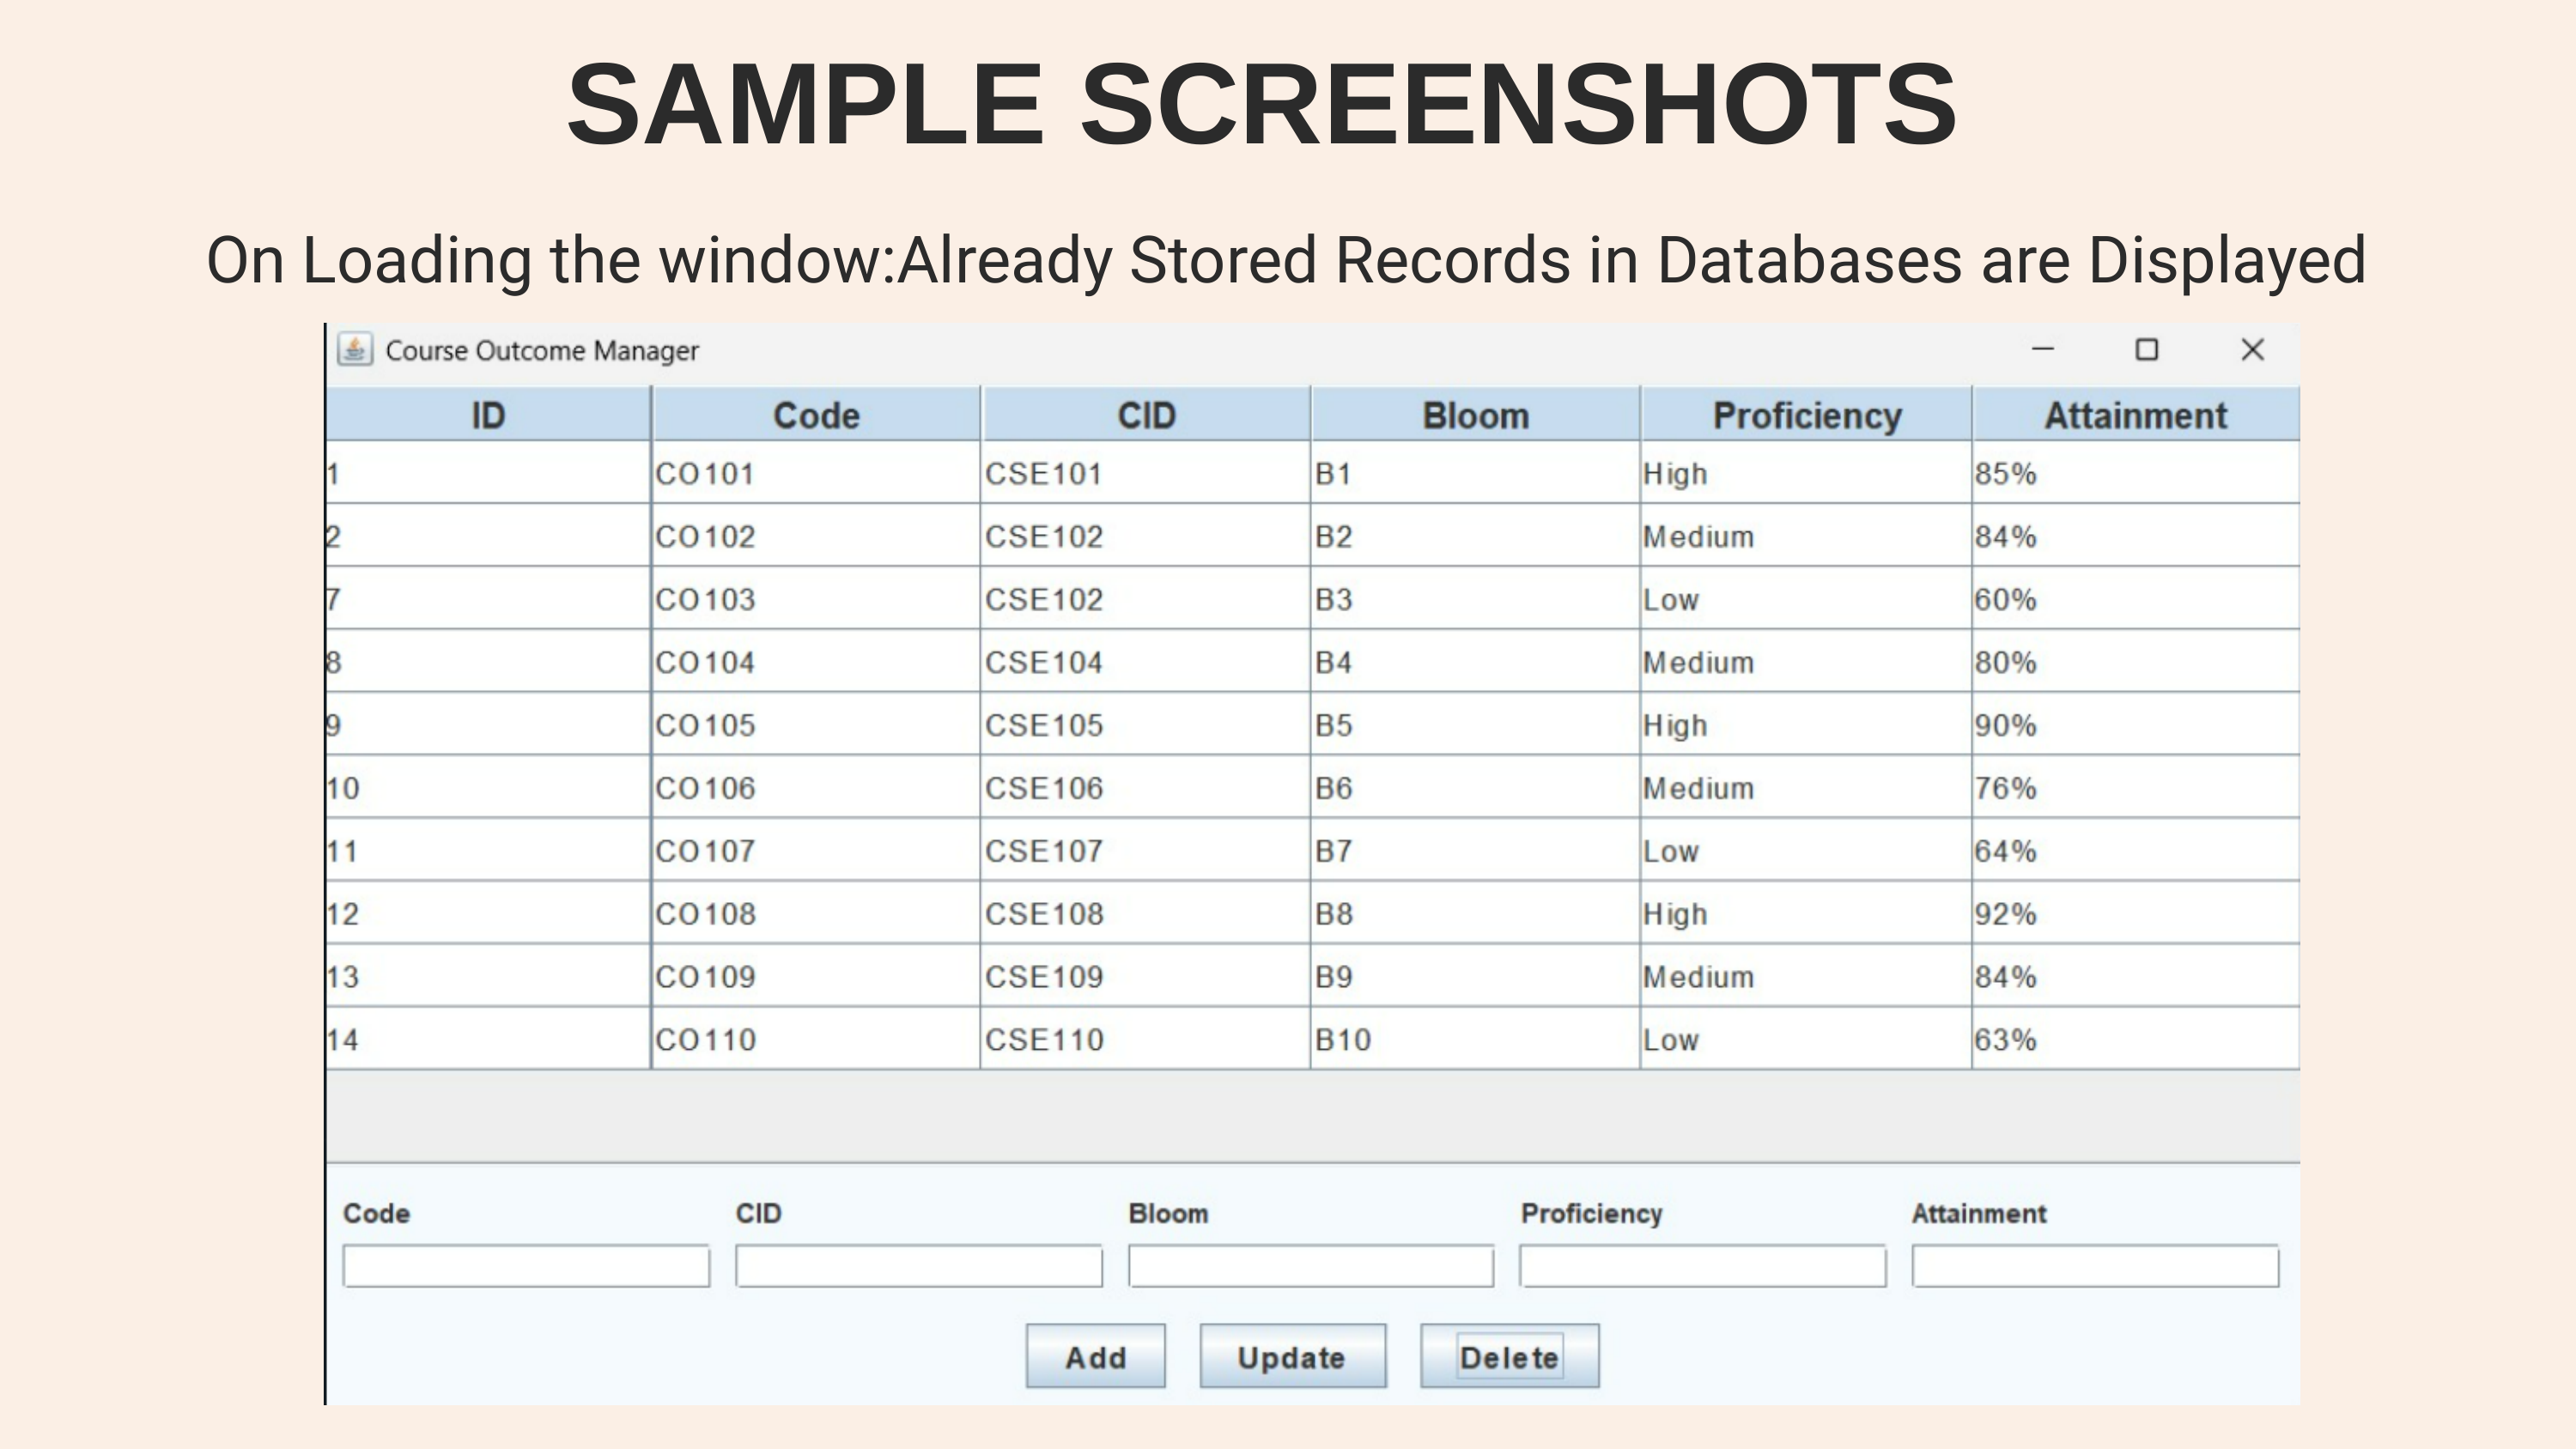

SAMPLE SCREENSHOTS
On Loading the window:Already Stored Records in Databases are Displayed